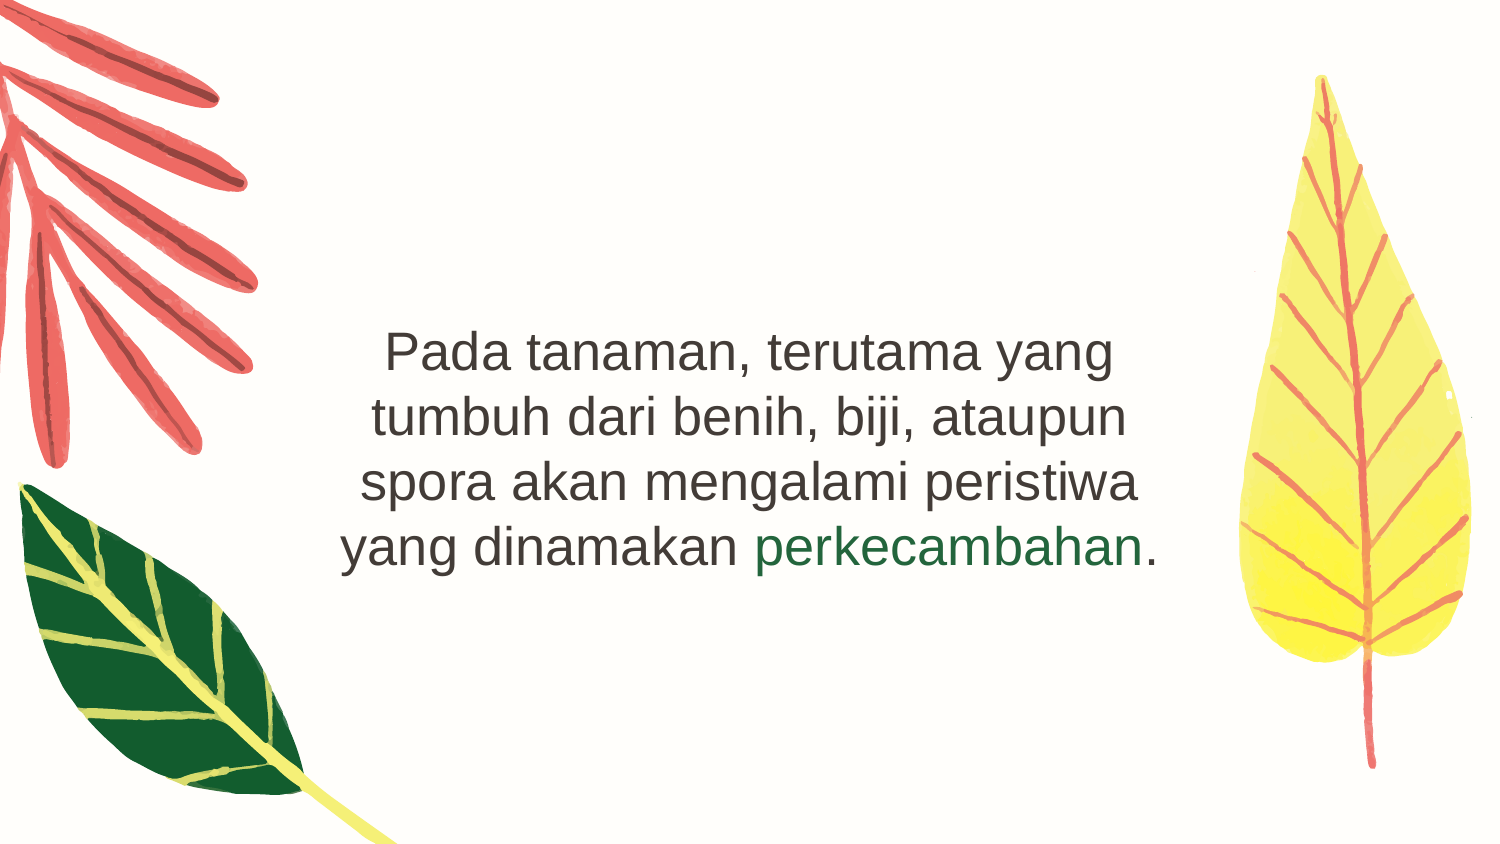

Pada tanaman, terutama yang tumbuh dari benih, biji, ataupun spora akan mengalami peristiwa yang dinamakan perkecambahan.